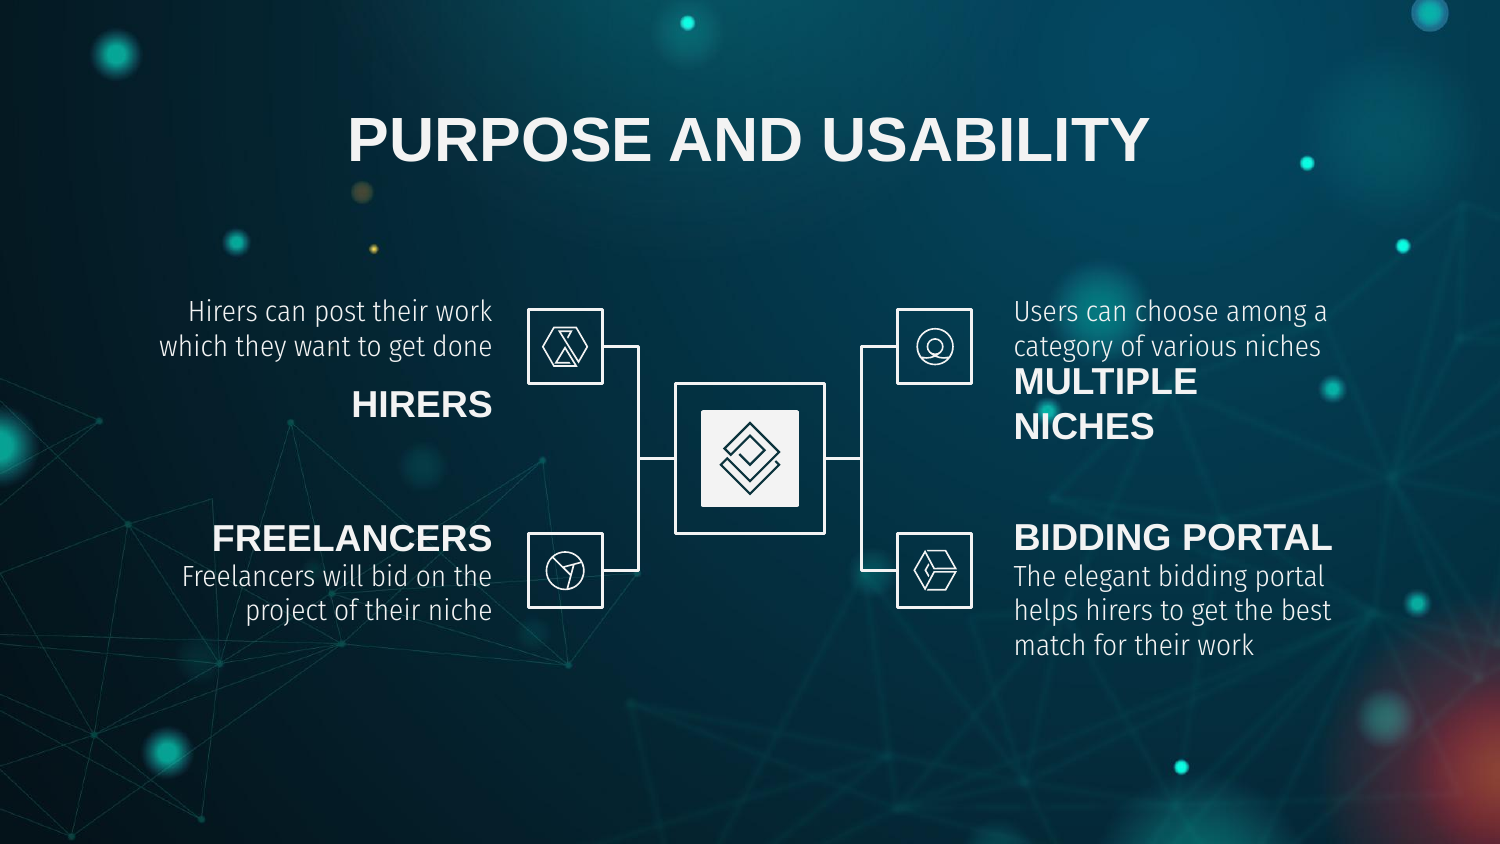

# PURPOSE AND USABILITY
Hirers can post their work which they want to get done

Users can choose among a category of various niches

HIRERS
MULTIPLE NICHES

BIDDING PORTAL
FREELANCERS

Freelancers will bid on the project of their niche
The elegant bidding portal helps hirers to get the best match for their work